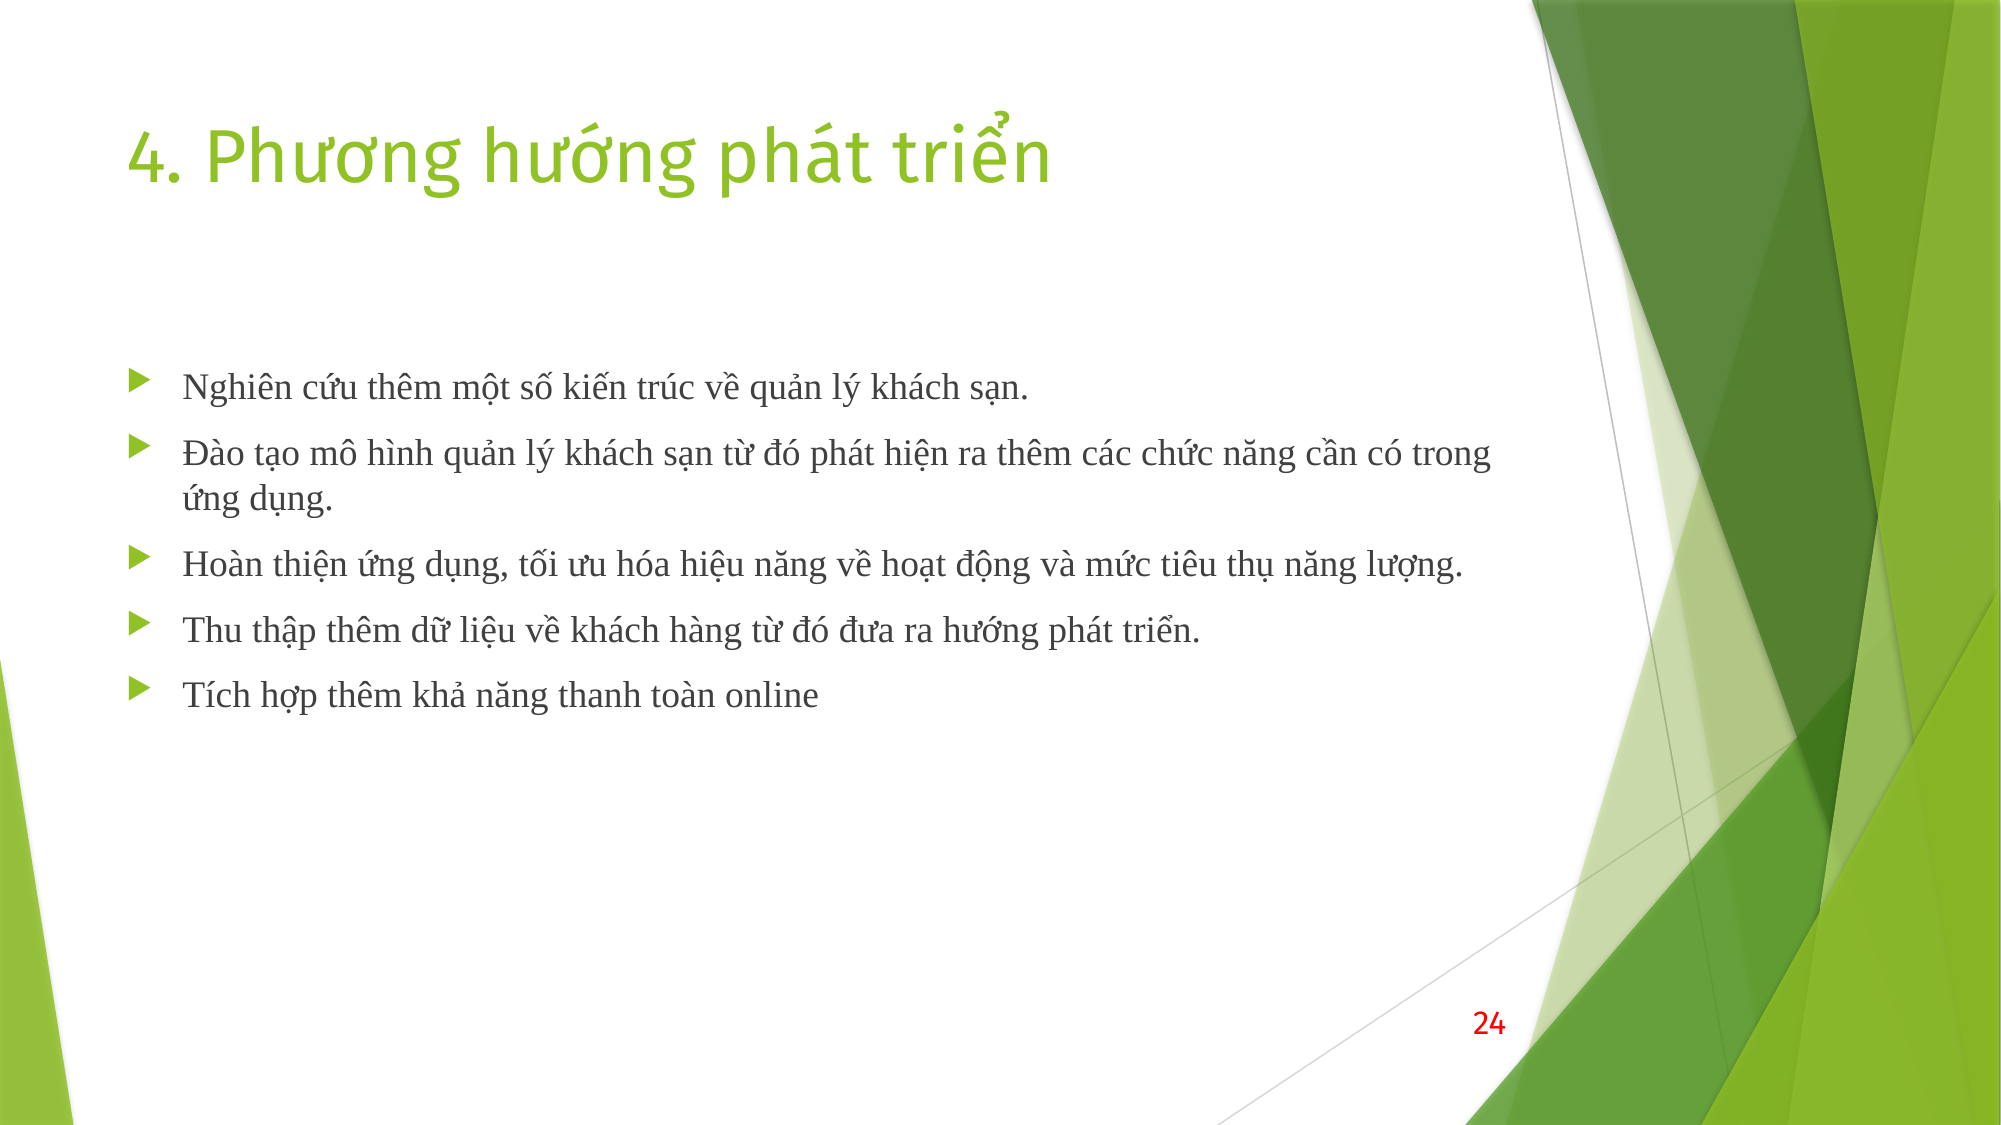

# 4. Phương hướng phát triển
Nghiên cứu thêm một số kiến trúc về quản lý khách sạn.
Đào tạo mô hình quản lý khách sạn từ đó phát hiện ra thêm các chức năng cần có trong ứng dụng.
Hoàn thiện ứng dụng, tối ưu hóa hiệu năng về hoạt động và mức tiêu thụ năng lượng.
Thu thập thêm dữ liệu về khách hàng từ đó đưa ra hướng phát triển.
Tích hợp thêm khả năng thanh toàn online

24